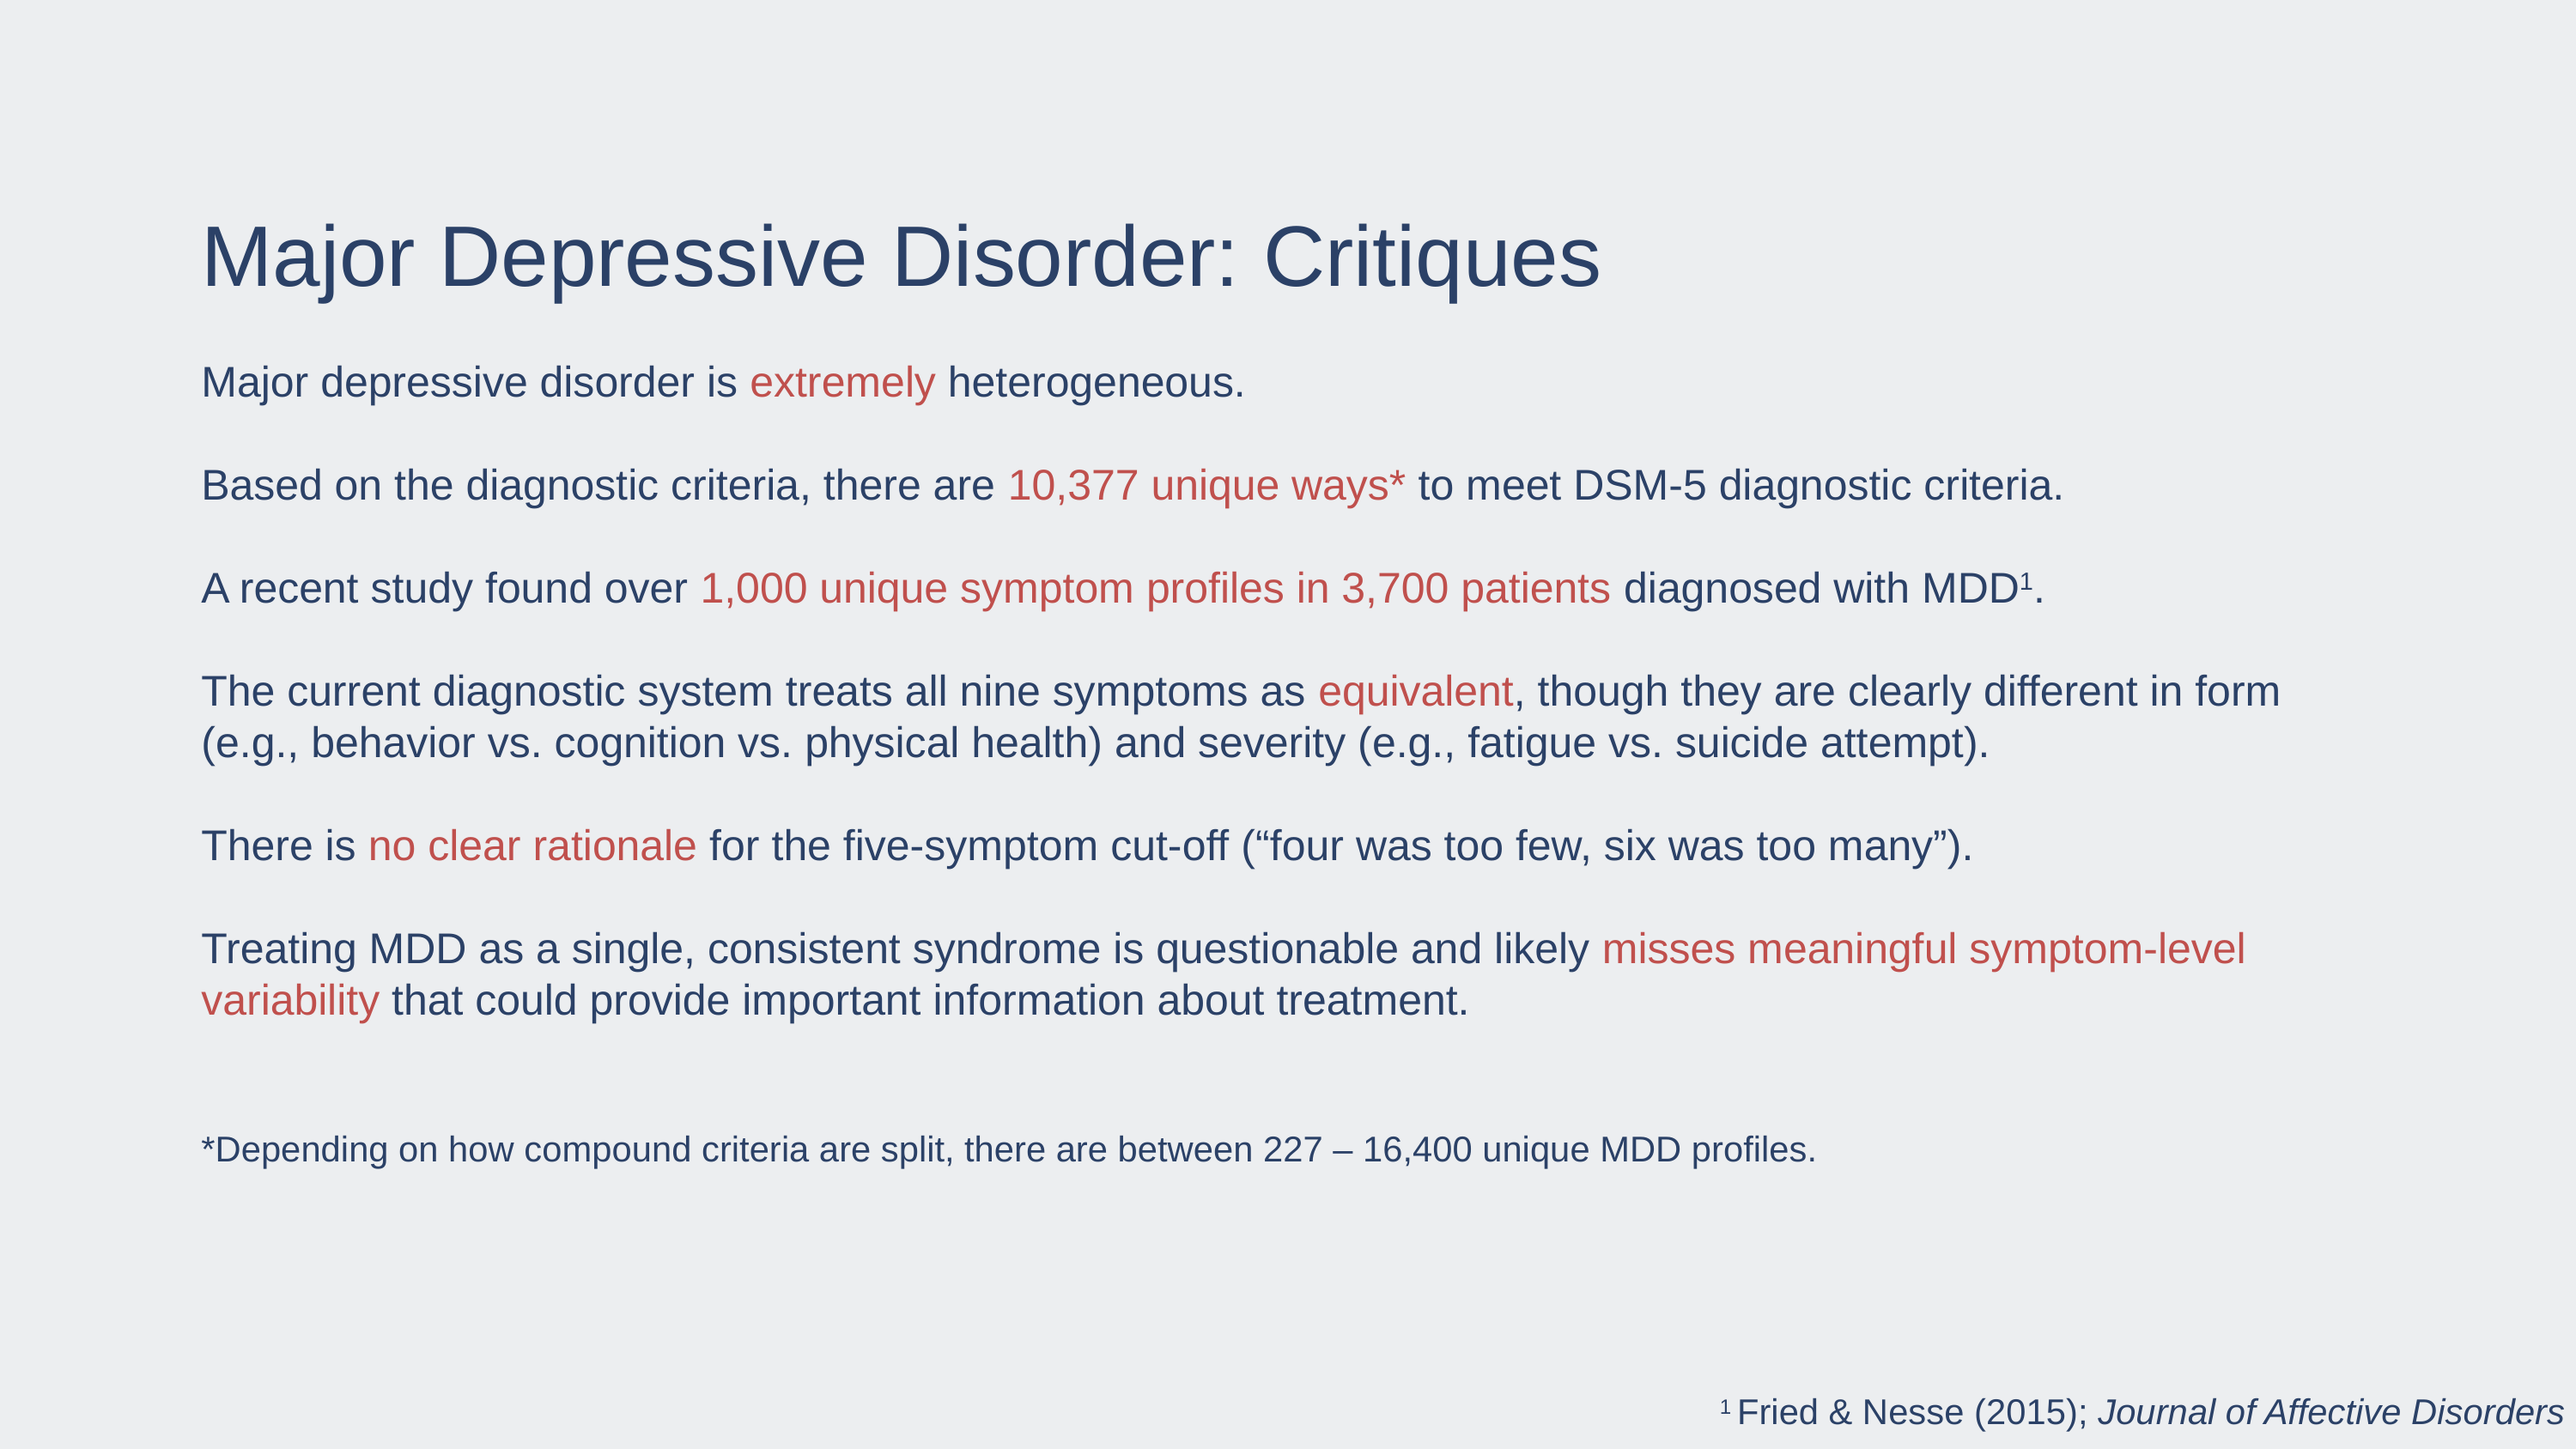

Major Depressive Disorder: Critiques
Major depressive disorder is extremely heterogeneous.

Based on the diagnostic criteria, there are 10,377 unique ways* to meet DSM-5 diagnostic criteria.

A recent study found over 1,000 unique symptom profiles in 3,700 patients diagnosed with MDD1.

The current diagnostic system treats all nine symptoms as equivalent, though they are clearly different in form (e.g., behavior vs. cognition vs. physical health) and severity (e.g., fatigue vs. suicide attempt).

There is no clear rationale for the five-symptom cut-off (“four was too few, six was too many”).

Treating MDD as a single, consistent syndrome is questionable and likely misses meaningful symptom-level variability that could provide important information about treatment.

*Depending on how compound criteria are split, there are between 227 – 16,400 unique MDD profiles.
1 Fried & Nesse (2015); Journal of Affective Disorders